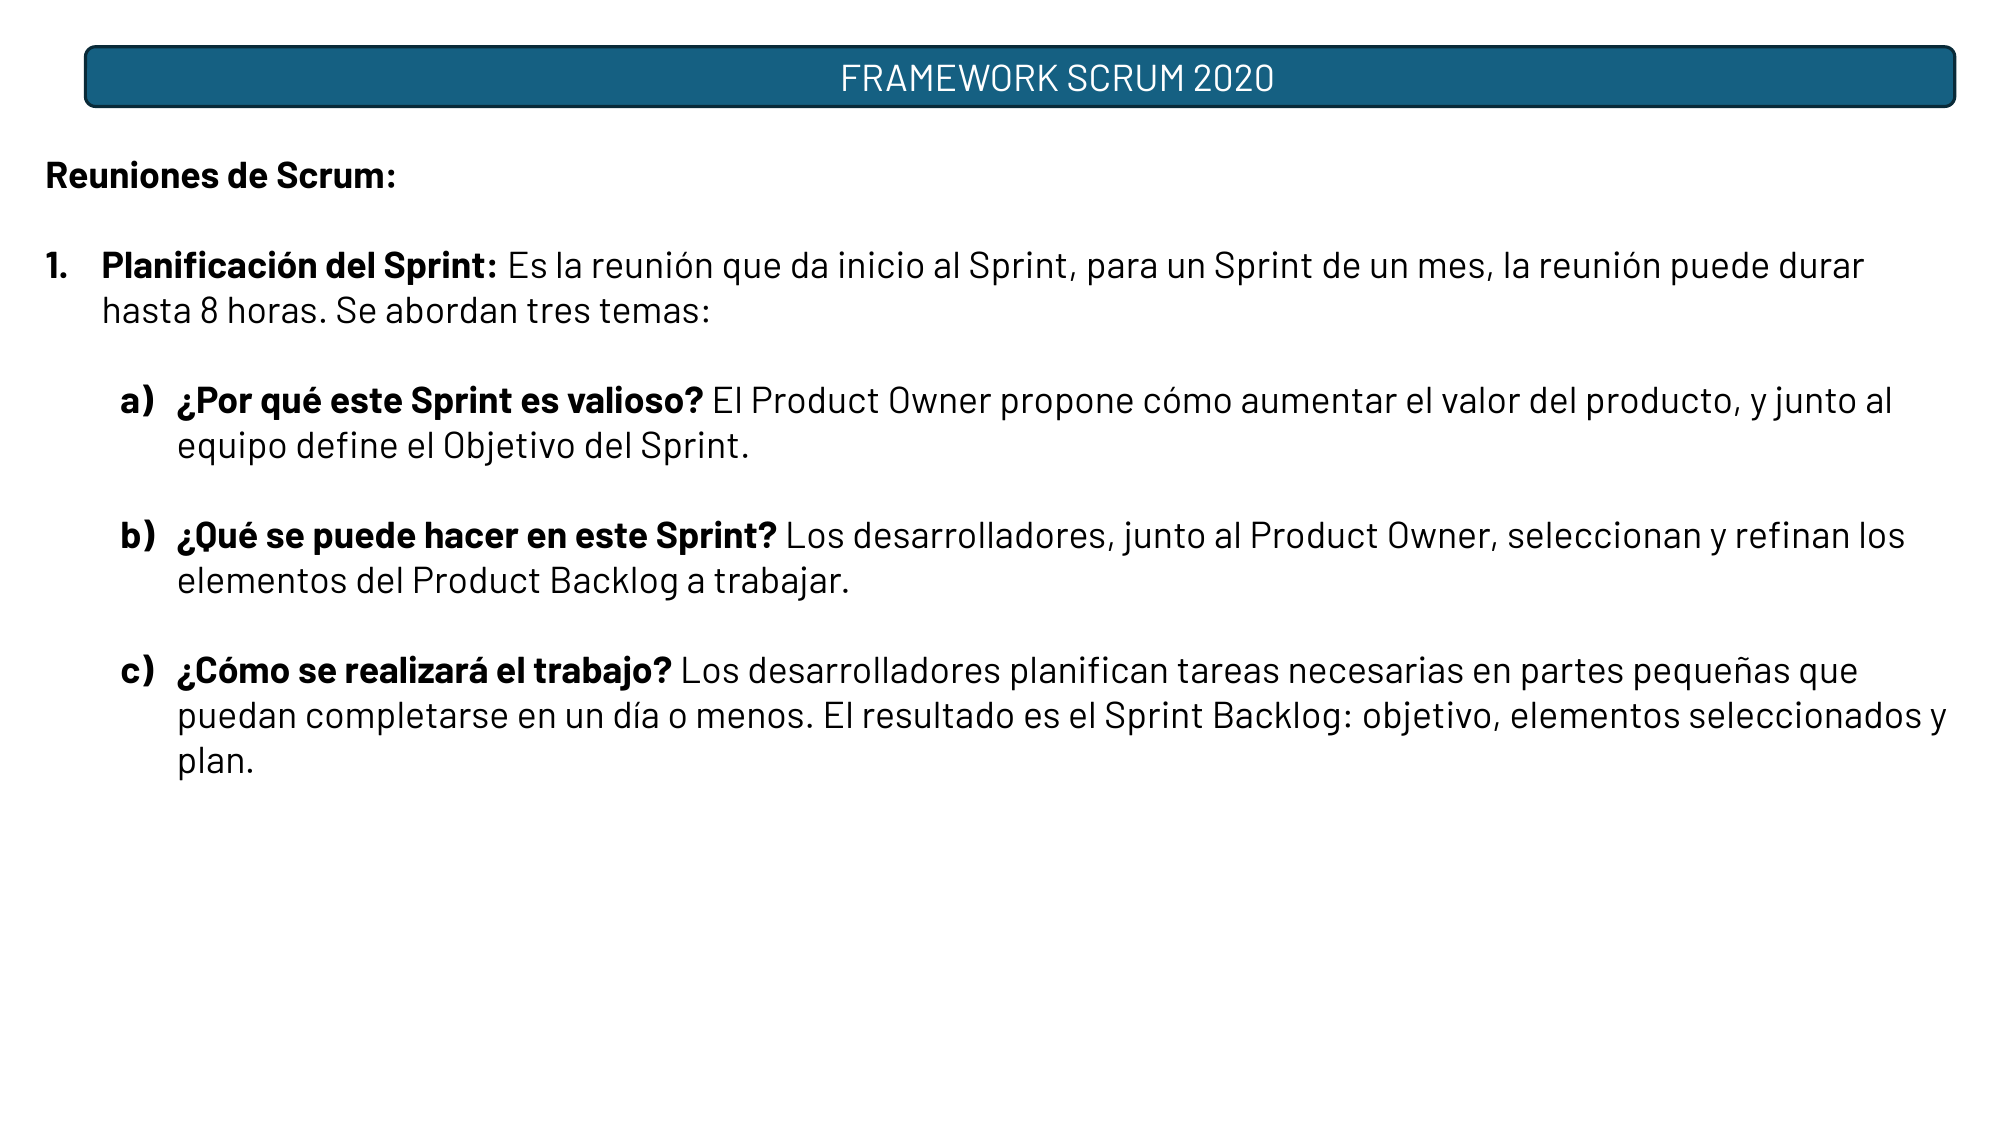

FRAMEWORK SCRUM 2020
Reuniones de Scrum:

Planificación del Sprint: Es la reunión que da inicio al Sprint, para un Sprint de un mes, la reunión puede durar hasta 8 horas. Se abordan tres temas:

¿Por qué este Sprint es valioso? El Product Owner propone cómo aumentar el valor del producto, y junto al equipo define el Objetivo del Sprint.

¿Qué se puede hacer en este Sprint? Los desarrolladores, junto al Product Owner, seleccionan y refinan los elementos del Product Backlog a trabajar.

¿Cómo se realizará el trabajo? Los desarrolladores planifican tareas necesarias en partes pequeñas que puedan completarse en un día o menos. El resultado es el Sprint Backlog: objetivo, elementos seleccionados y plan.